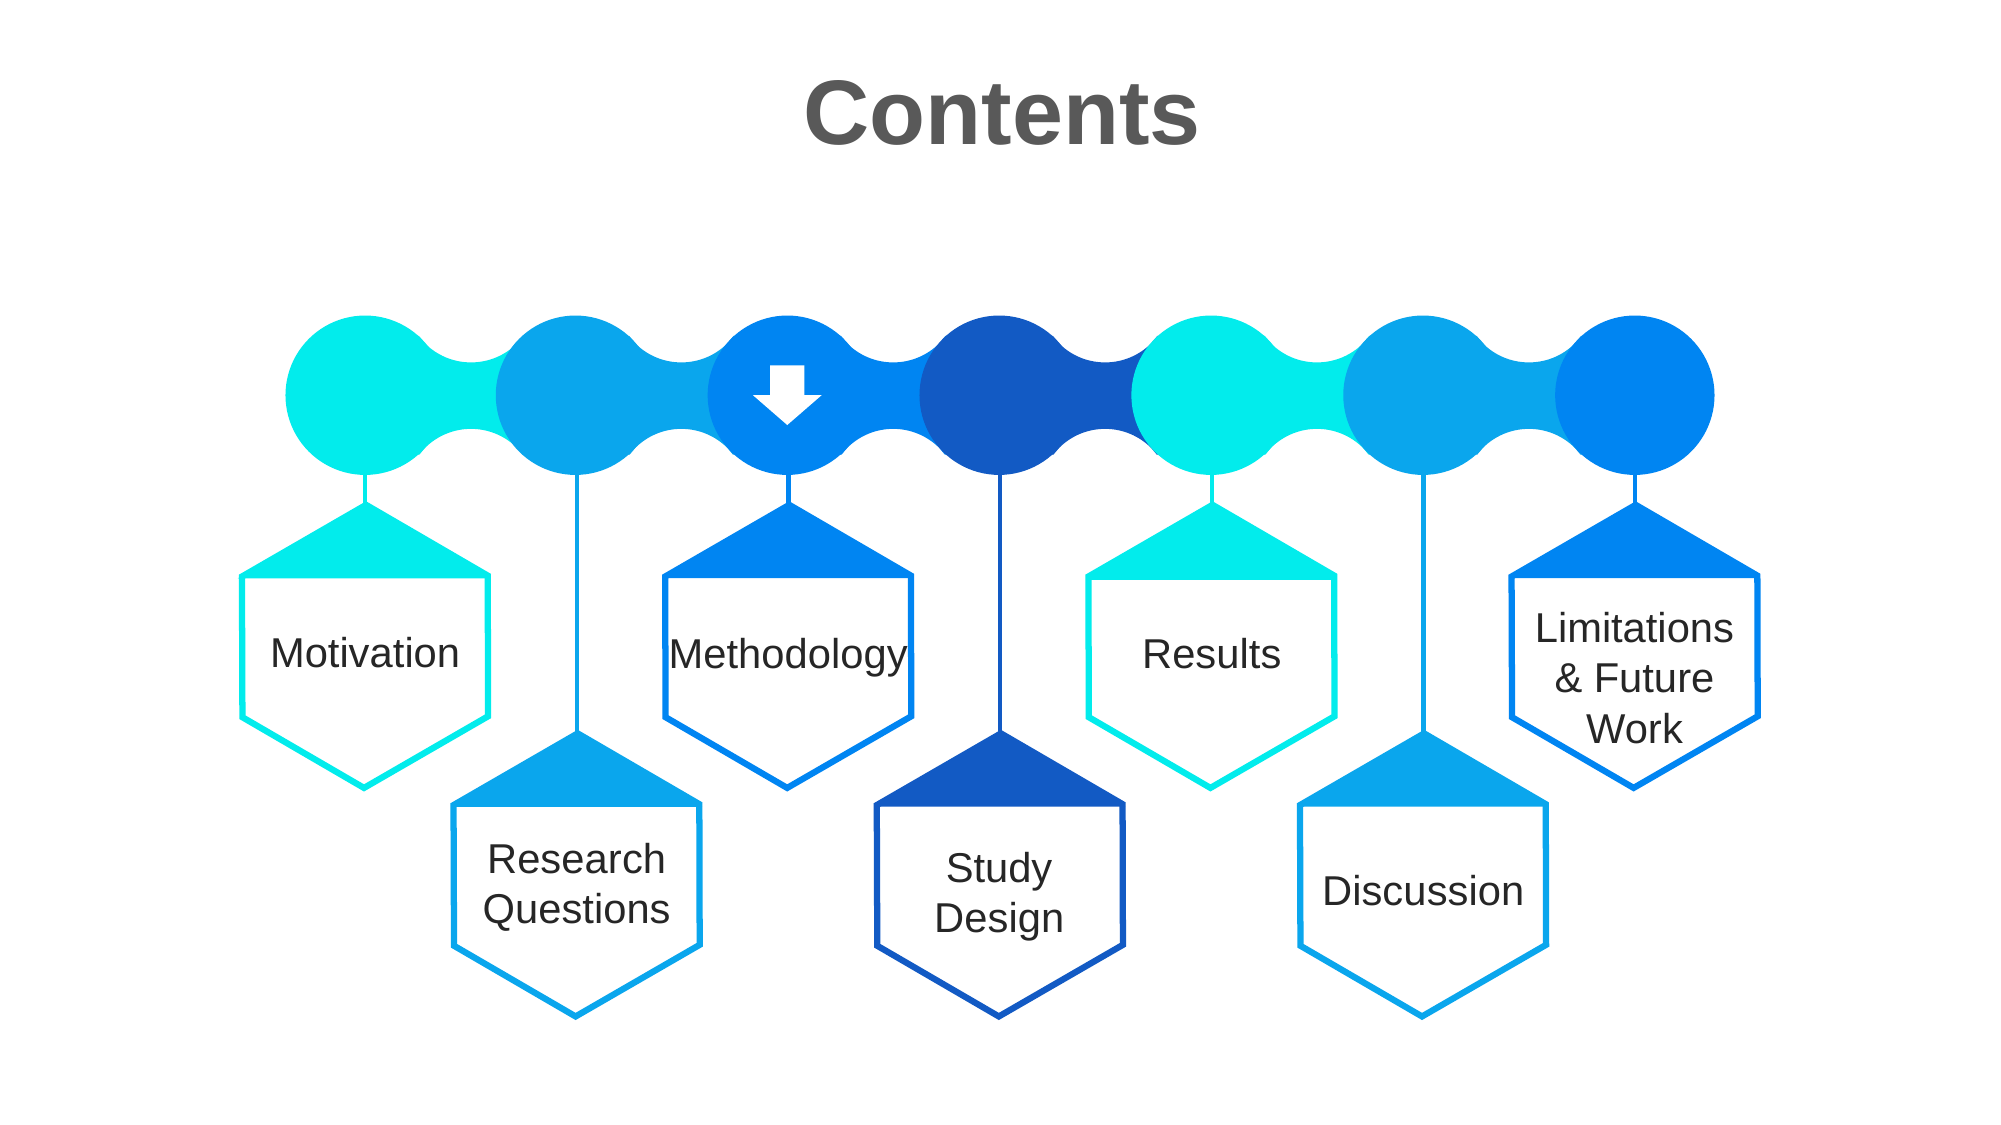

Contents

Methodology

Limitations & Future Work

Add Text
Results

Motivation

Study Design

Discussion

Add Text
Research Questions